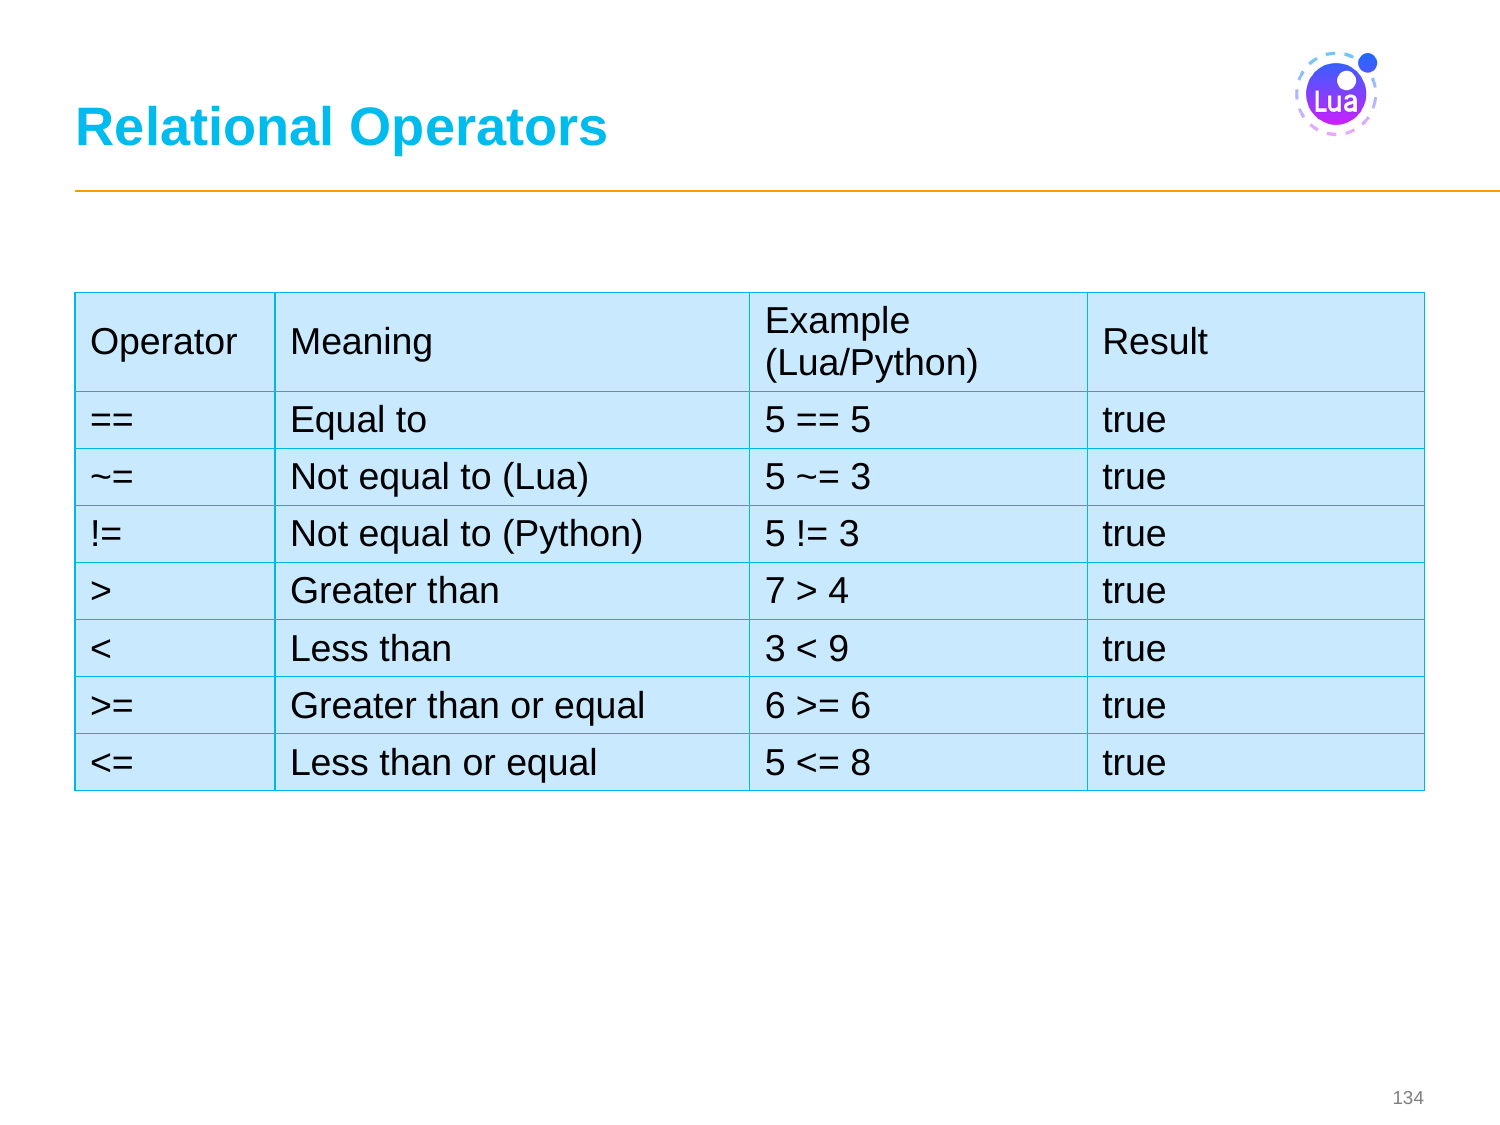

# Relational Operators
| Operator | Meaning | Example (Lua/Python) | Result |
| --- | --- | --- | --- |
| == | Equal to | 5 == 5 | true |
| ~= | Not equal to (Lua) | 5 ~= 3 | true |
| != | Not equal to (Python) | 5 != 3 | true |
| > | Greater than | 7 > 4 | true |
| < | Less than | 3 < 9 | true |
| >= | Greater than or equal | 6 >= 6 | true |
| <= | Less than or equal | 5 <= 8 | true |